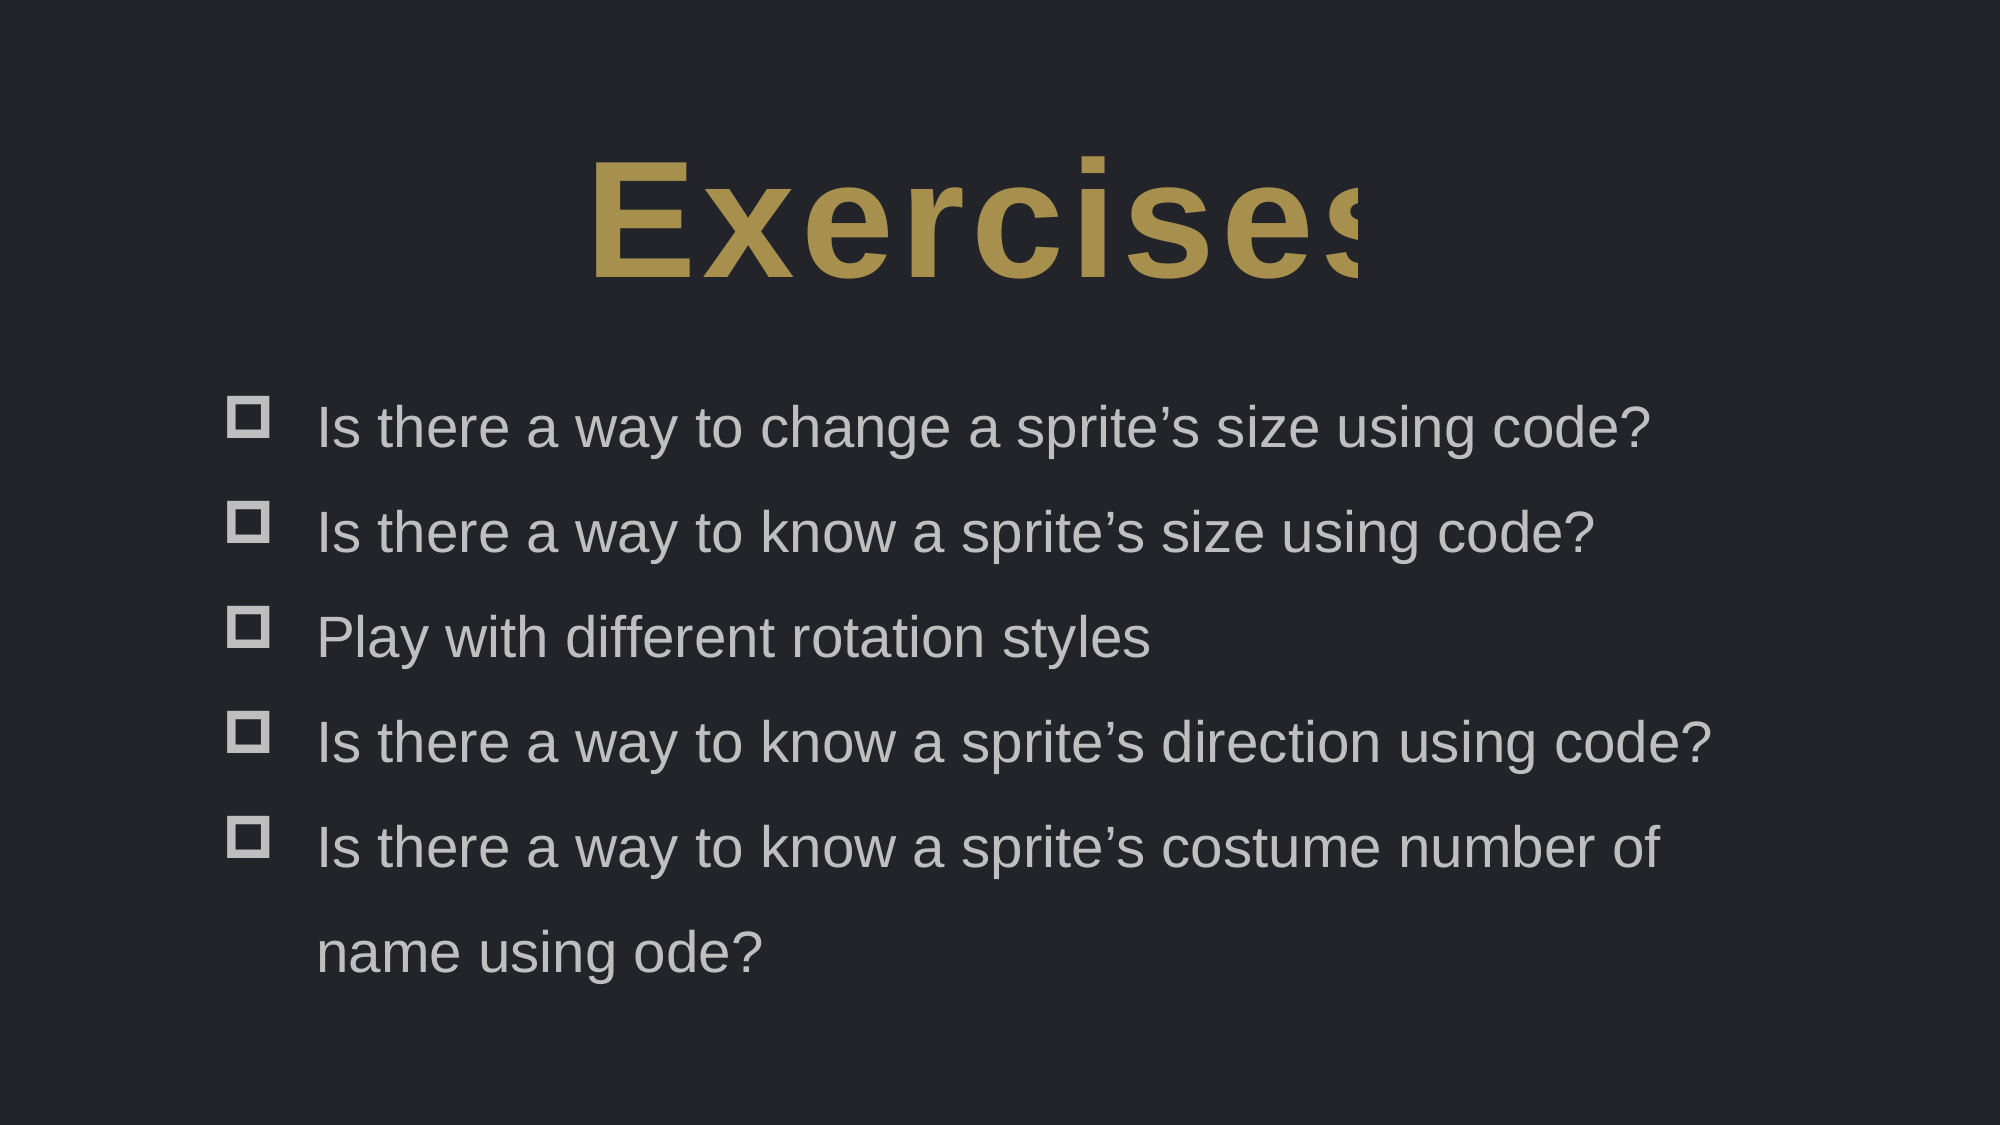

Exercises
Is there a way to change a sprite’s size using code?
Is there a way to know a sprite’s size using code?
Play with different rotation styles
Is there a way to know a sprite’s direction using code?
Is there a way to know a sprite’s costume number of name using ode?